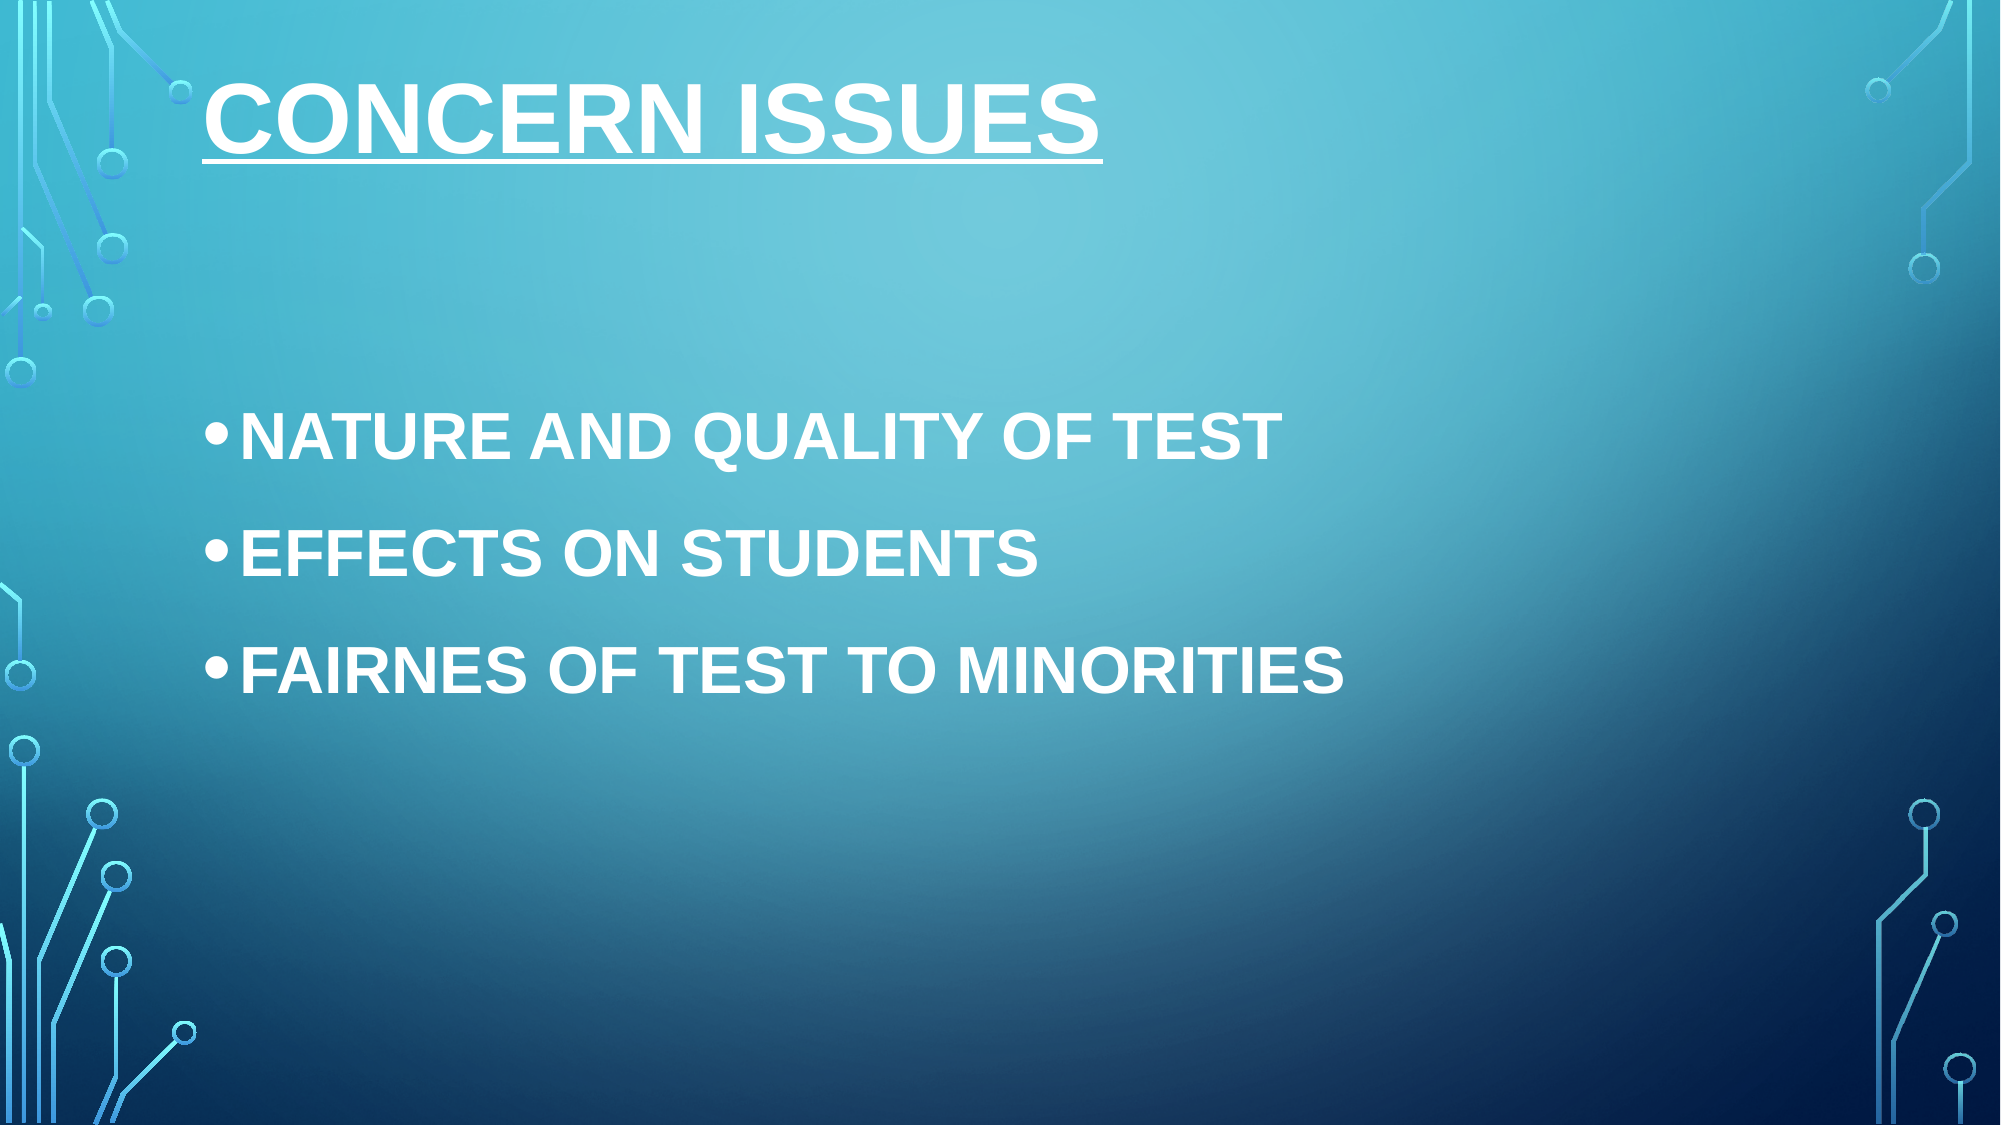

# CONCERN ISSUES
NATURE AND QUALITY OF TEST
EFFECTS ON STUDENTS
FAIRNES OF TEST TO MINORITIES